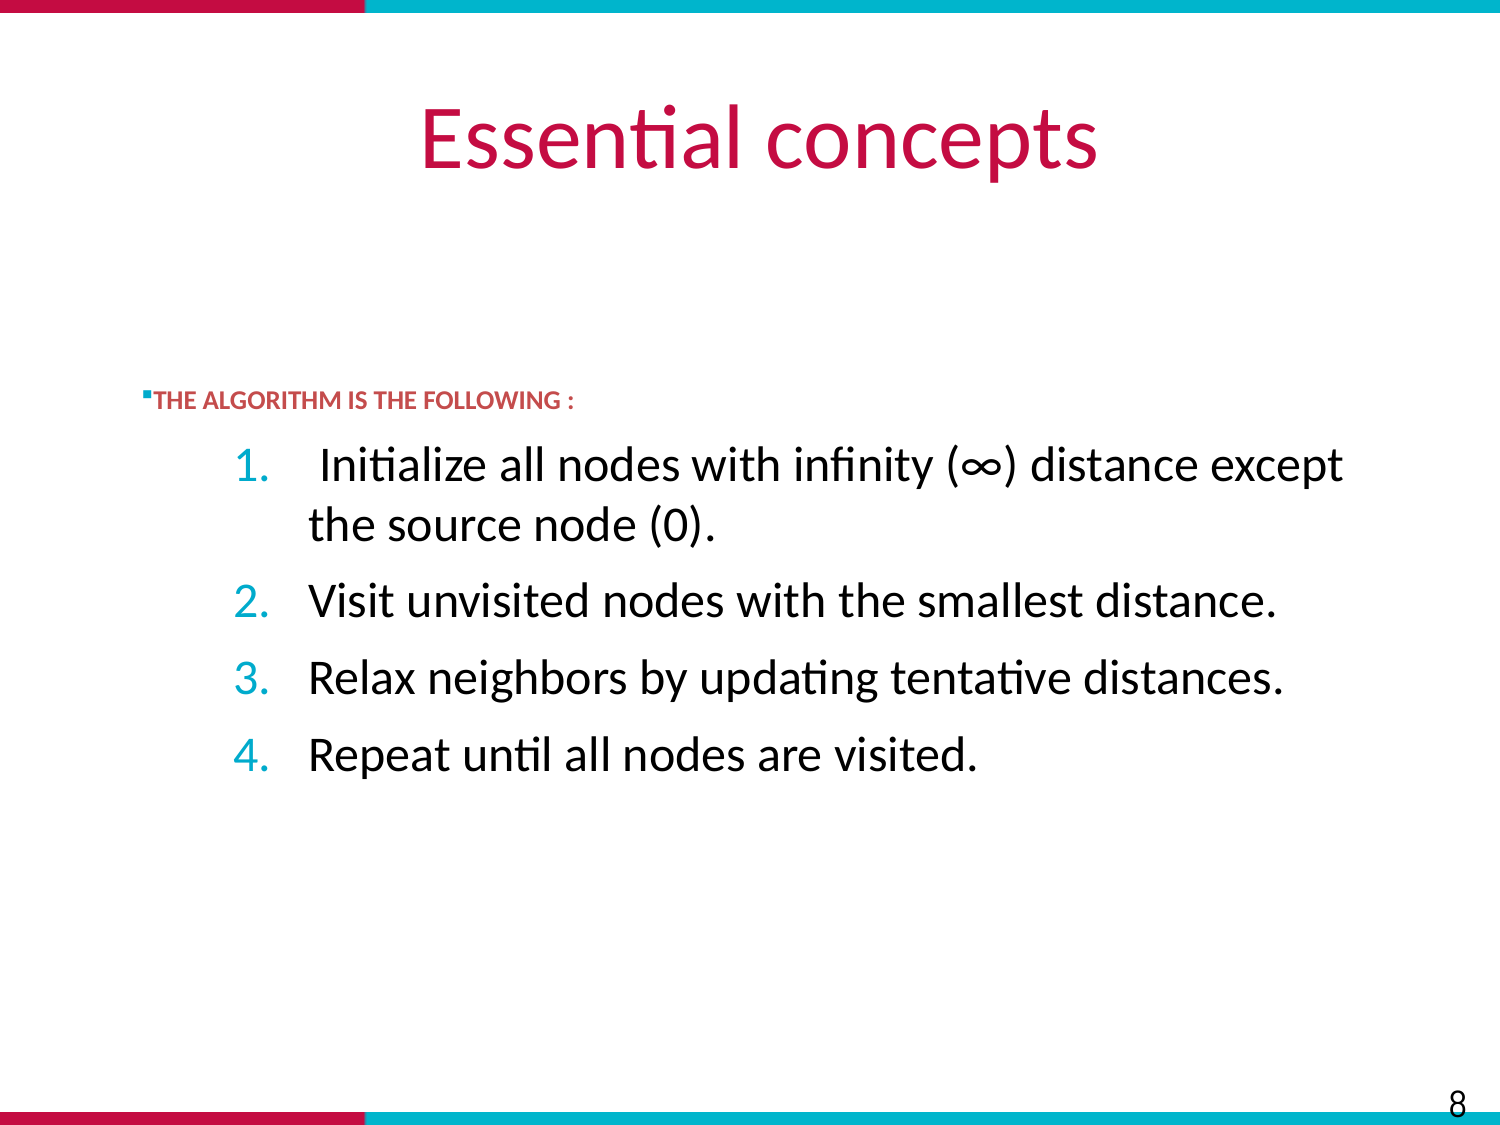

# Essential concepts
The algorithm is the following :
 Initialize all nodes with infinity (∞) distance except the source node (0).
Visit unvisited nodes with the smallest distance.
Relax neighbors by updating tentative distances.
Repeat until all nodes are visited.

8